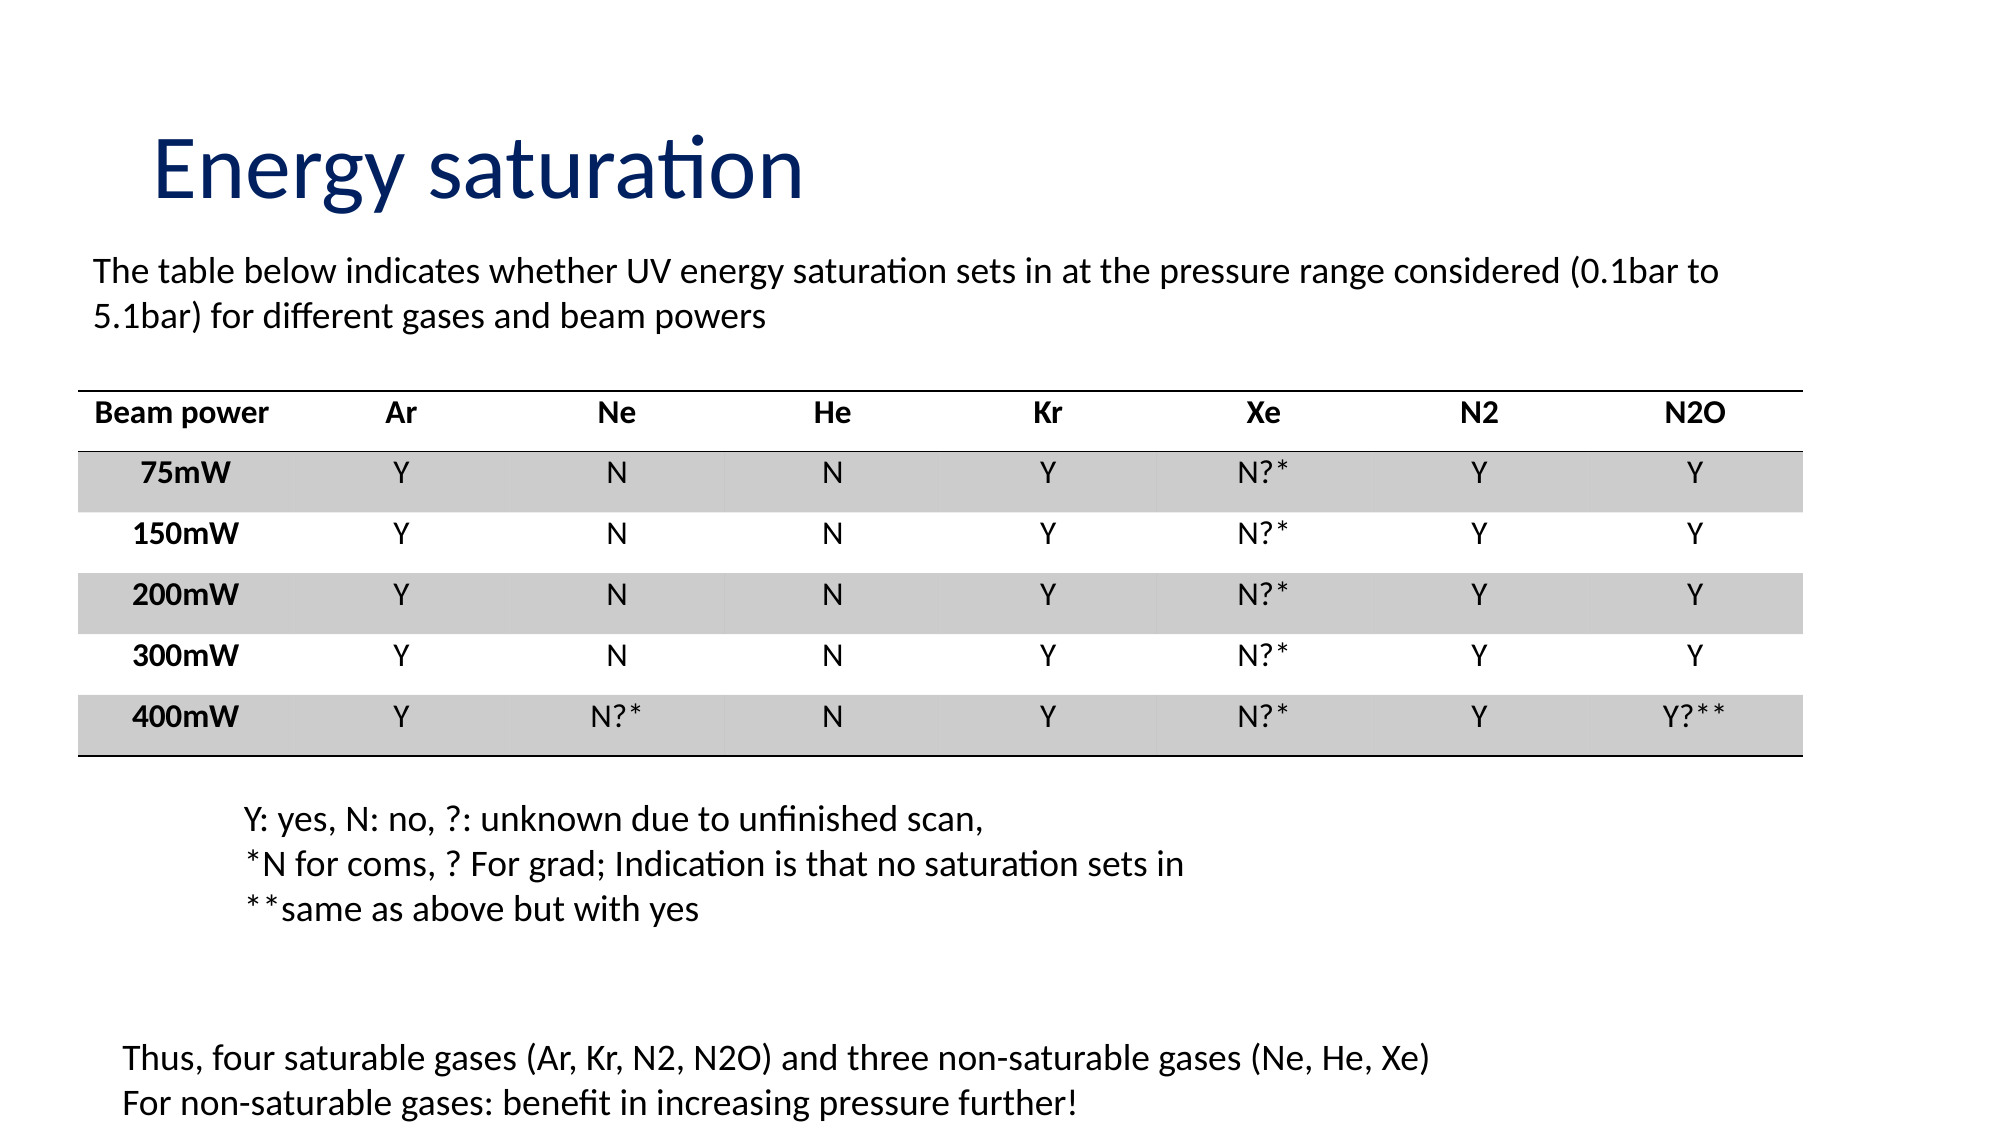

# Energy saturation
The table below indicates whether UV energy saturation sets in at the pressure range considered (0.1bar to 5.1bar) for different gases and beam powers
| Beam power | Ar | Ne | He | Kr | Xe | N2 | N2O |
| --- | --- | --- | --- | --- | --- | --- | --- |
| 75mW | Y | N | N | Y | N?\* | Y | Y |
| 150mW | Y | N | N | Y | N?\* | Y | Y |
| 200mW | Y | N | N | Y | N?\* | Y | Y |
| 300mW | Y | N | N | Y | N?\* | Y | Y |
| 400mW | Y | N?\* | N | Y | N?\* | Y | Y?\*\* |
Y: yes, N: no, ?: unknown due to unfinished scan,
*N for coms, ? For grad; Indication is that no saturation sets in
**same as above but with yes
Thus, four saturable gases (Ar, Kr, N2, N2O) and three non-saturable gases (Ne, He, Xe)
For non-saturable gases: benefit in increasing pressure further!